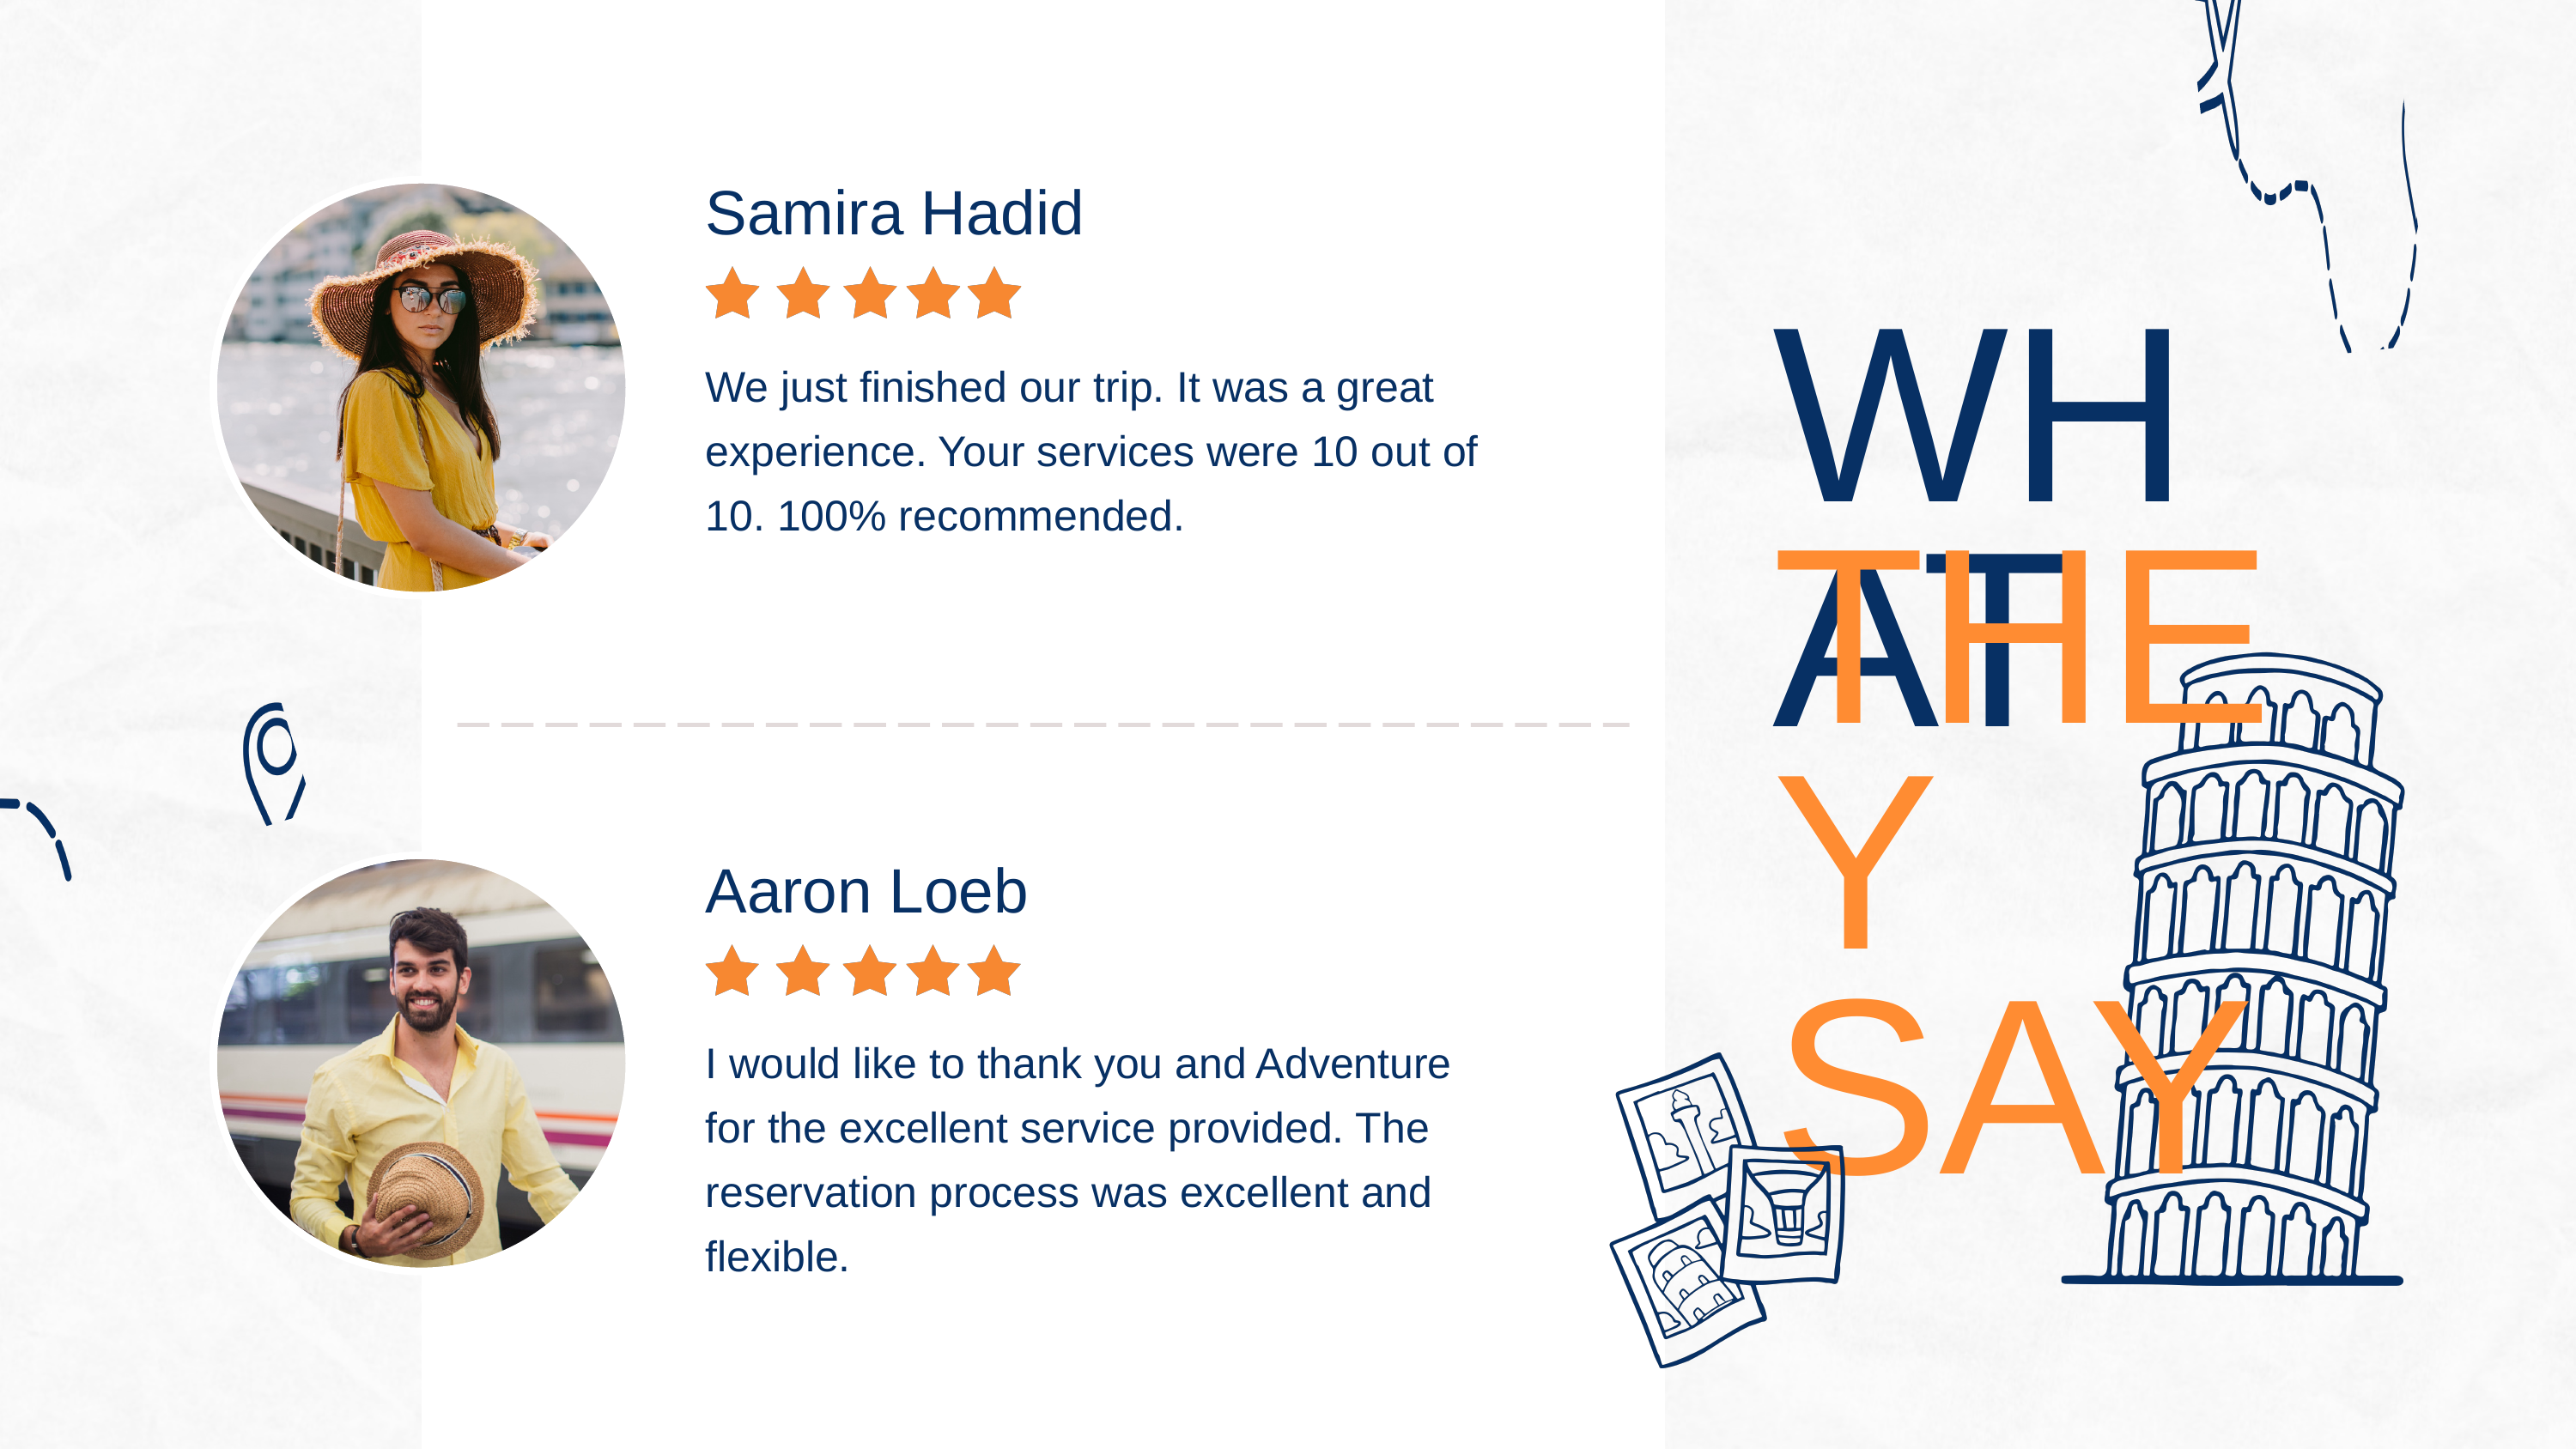

Samira Hadid

WHAT
We just finished our trip. It was a great experience. Your services were 10 out of 10. 100% recommended.
THEY SAY

Aaron Loeb

I would like to thank you and Adventure for the excellent service provided. The reservation process was excellent and flexible.